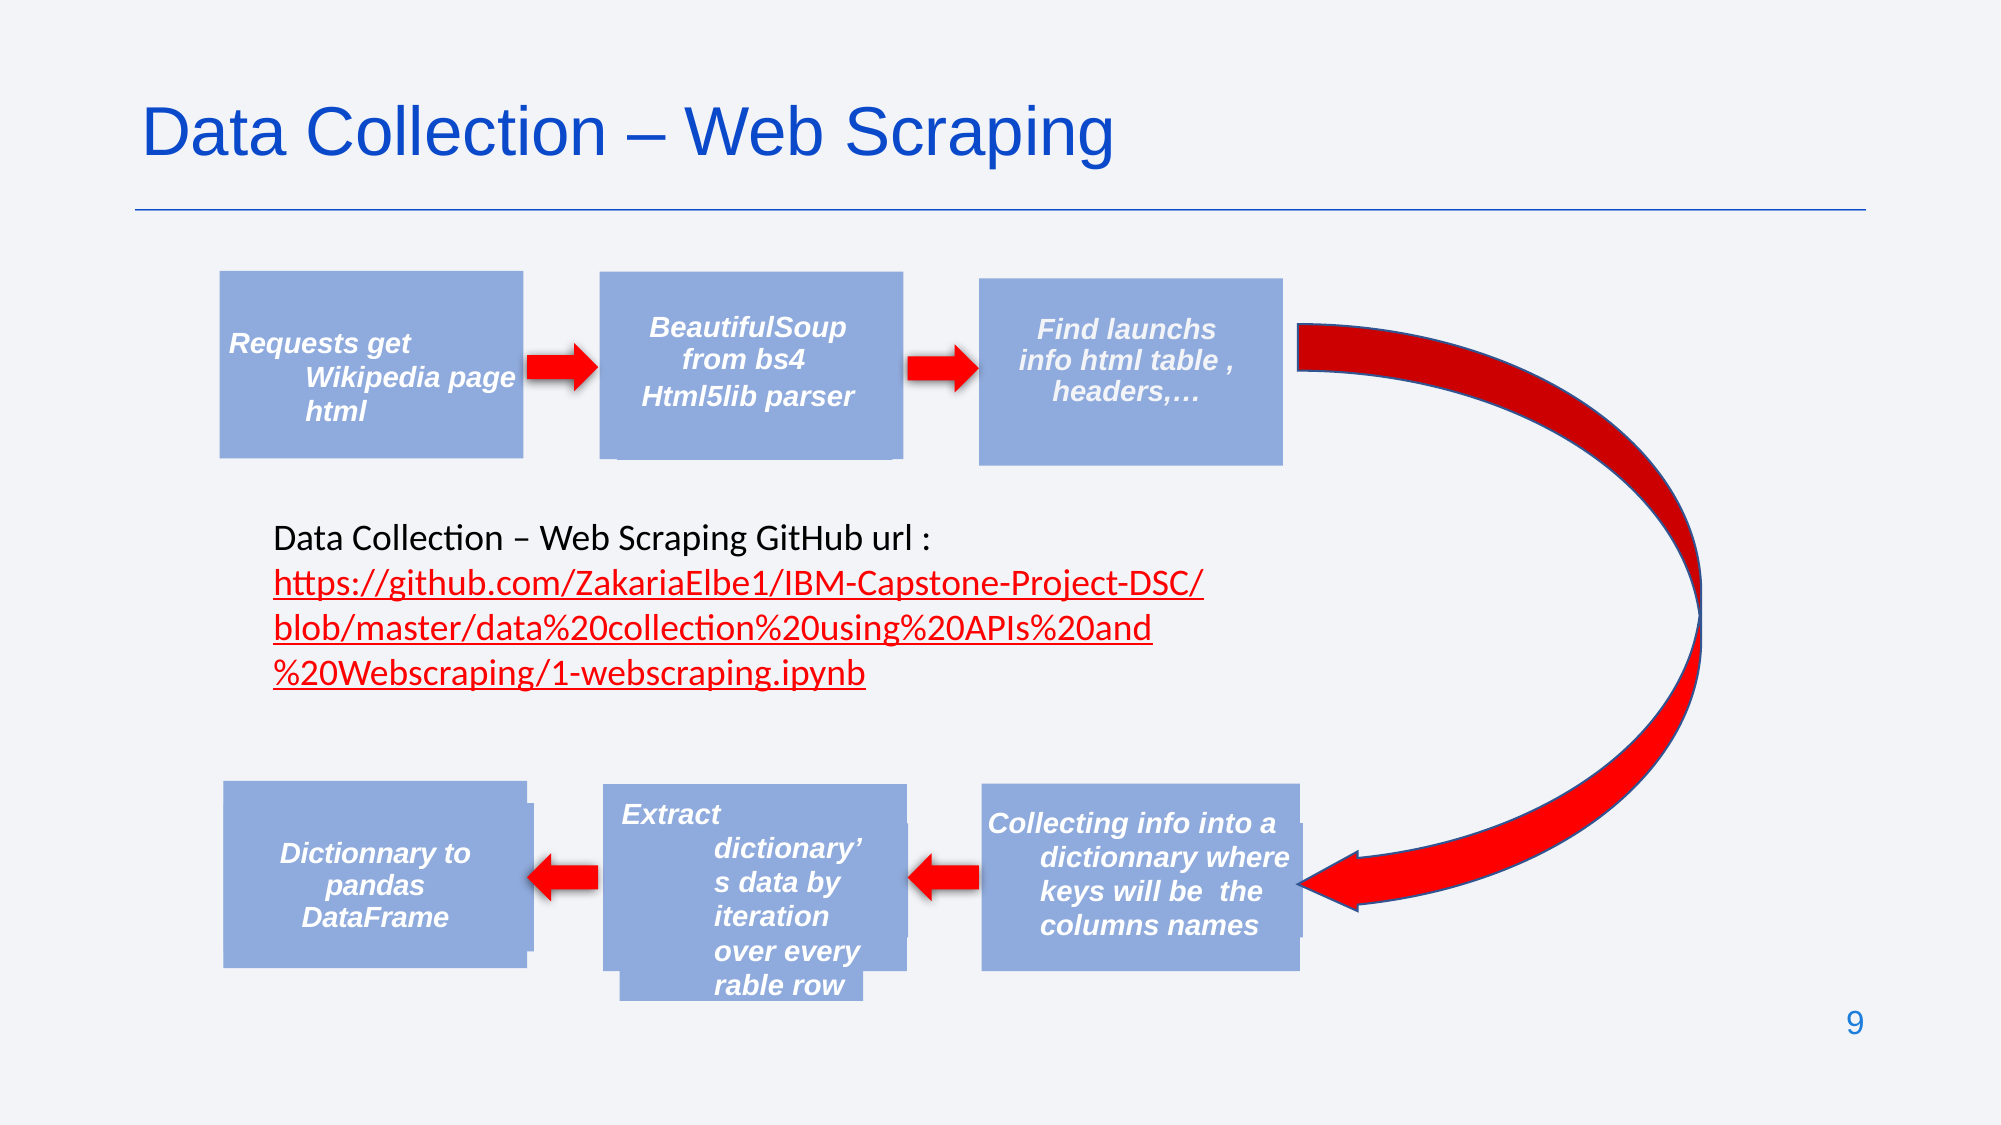

Data Collection – Web Scraping

BeautifulSoup from bs4
Html5lib parser
Find launchs info html table , headers,…
Requests get Wikipedia page html

Data Collection – Web Scraping GitHub url :
https://github.com/ZakariaElbe1/IBM-Capstone-Project-DSC/blob/master/data%20collection%20using%20APIs%20and%20Webscraping/1-webscraping.ipynb

Extract dictionary’s data by iteration over every rable row
Collecting info into a dictionnary where keys will be  the columns names
Dictionnary to pandas DataFrame

9